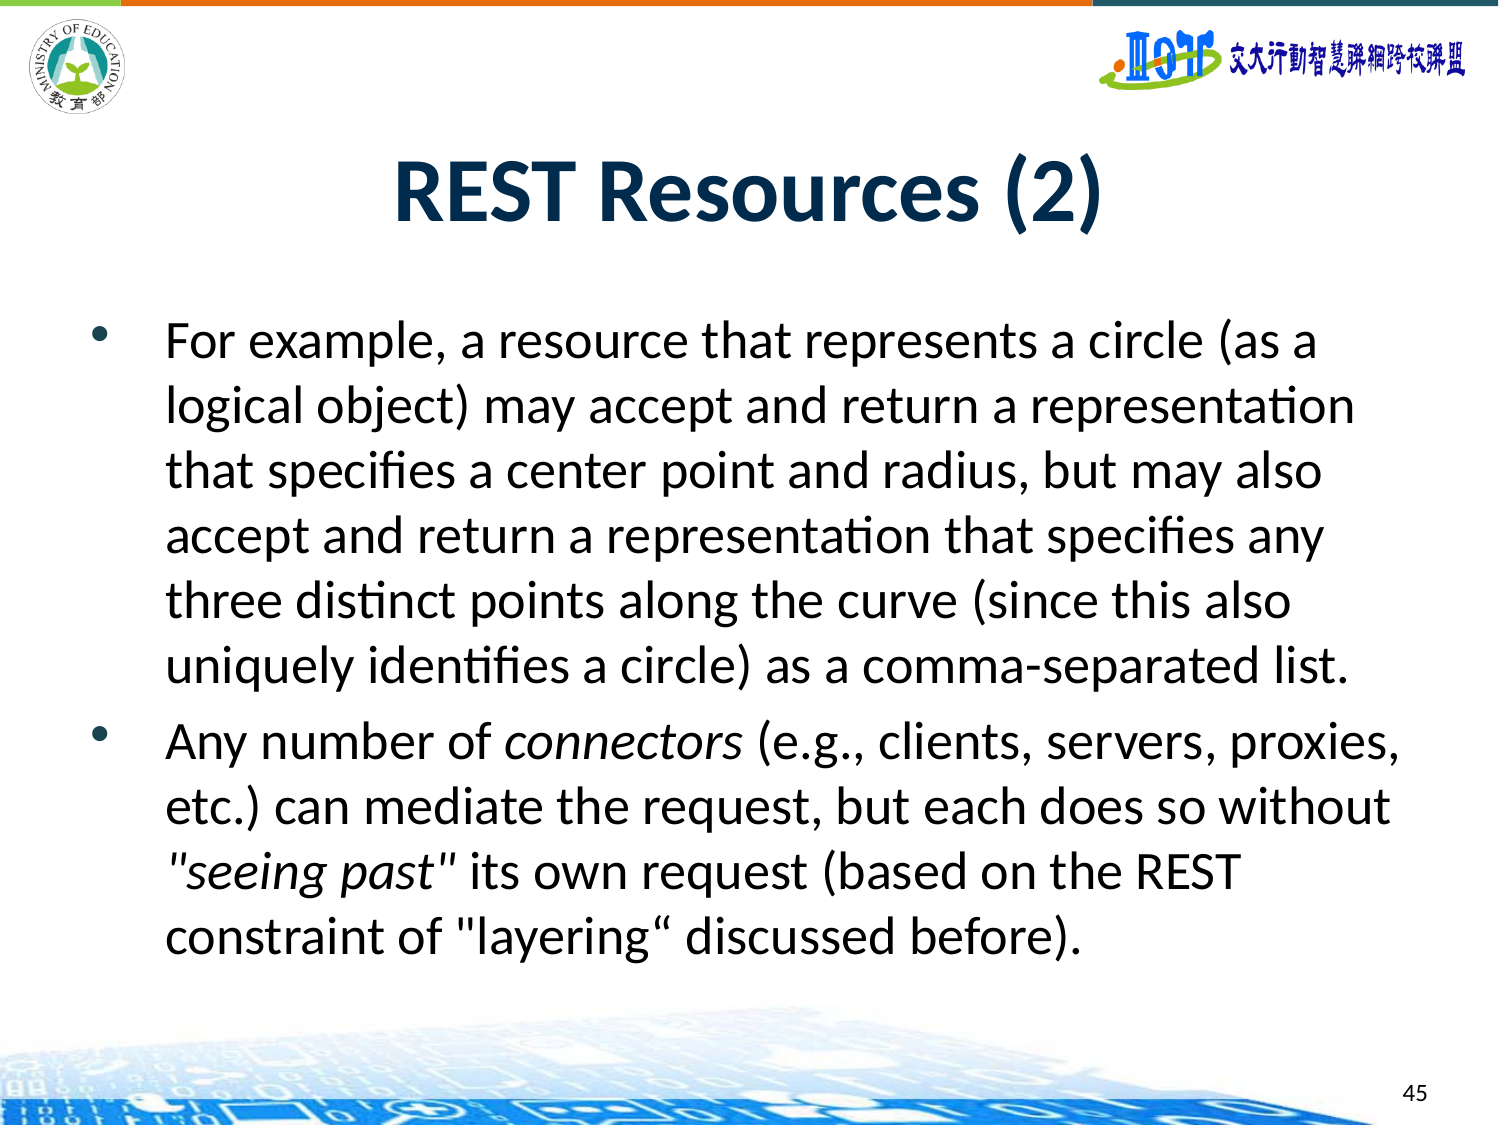

# REST Resources (2)
For example, a resource that represents a circle (as a logical object) may accept and return a representation that specifies a center point and radius, but may also accept and return a representation that specifies any three distinct points along the curve (since this also uniquely identifies a circle) as a comma-separated list.
Any number of connectors (e.g., clients, servers, proxies, etc.) can mediate the request, but each does so without "seeing past" its own request (based on the REST constraint of "layering“ discussed before).
45